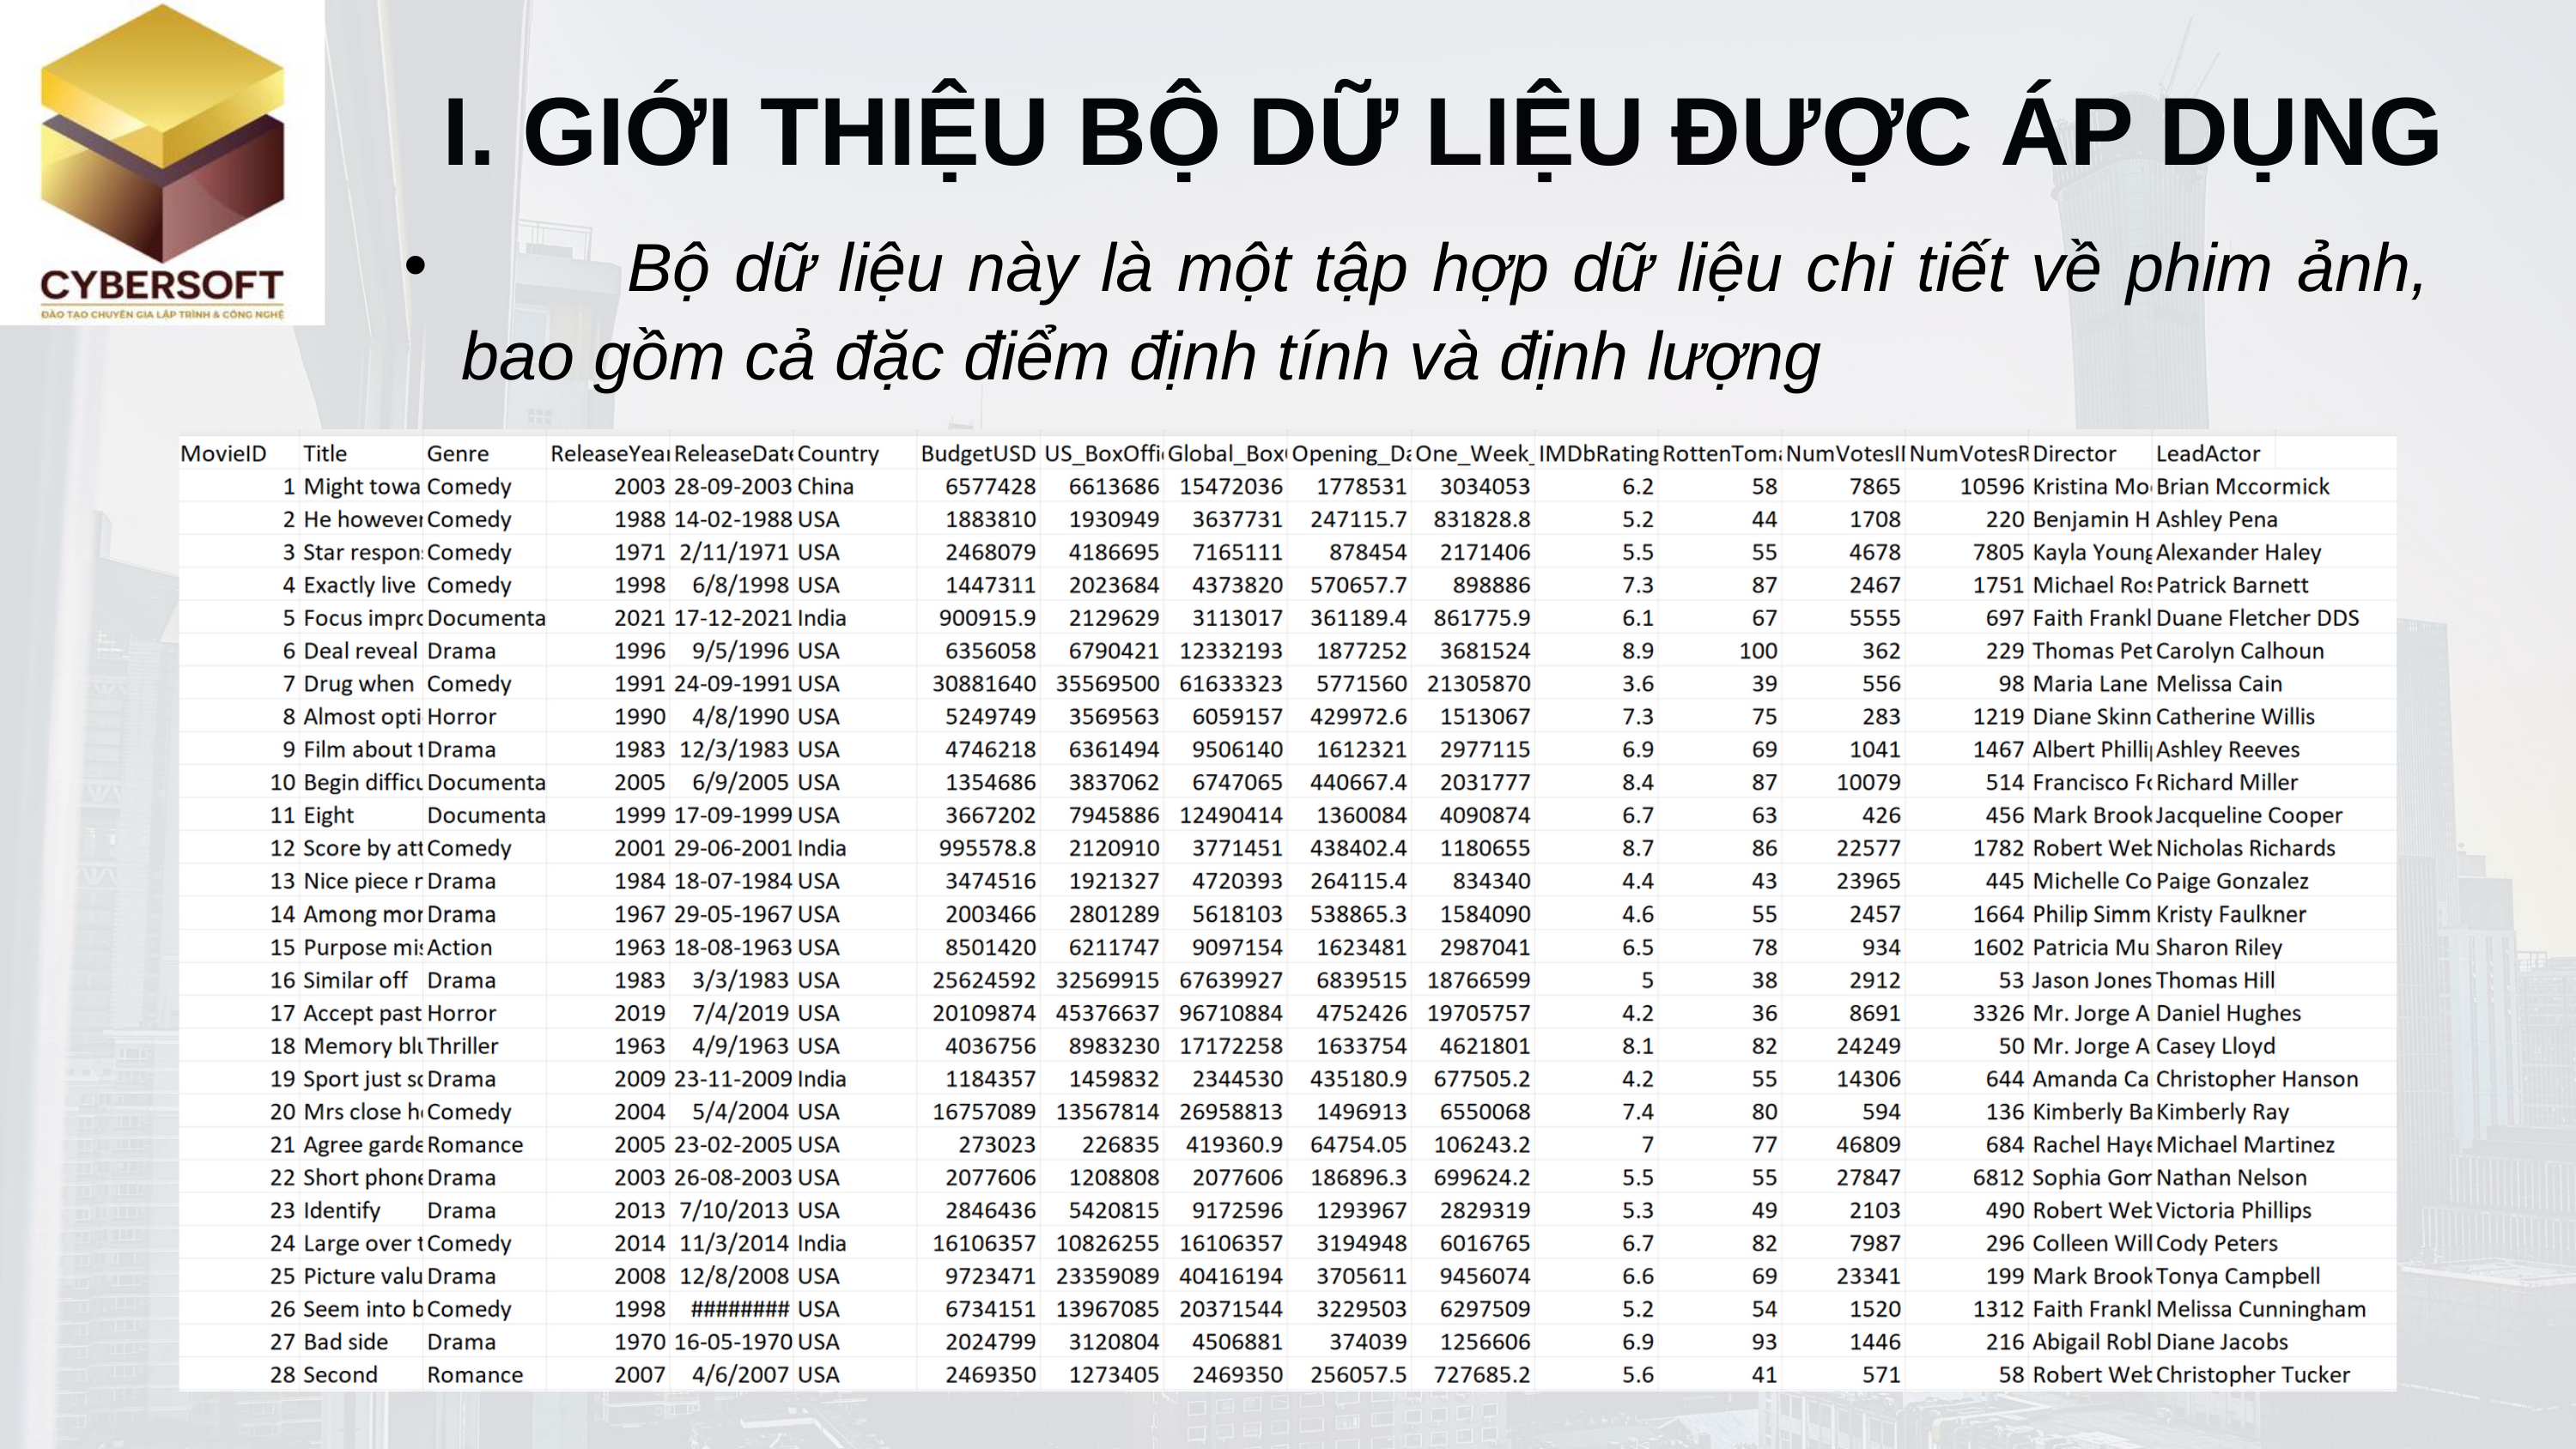

I. GIỚI THIỆU BỘ DỮ LIỆU ĐƯỢC ÁP DỤNG
       Bộ dữ liệu này là một tập hợp dữ liệu chi tiết về phim ảnh, bao gồm cả đặc điểm định tính và định lượng